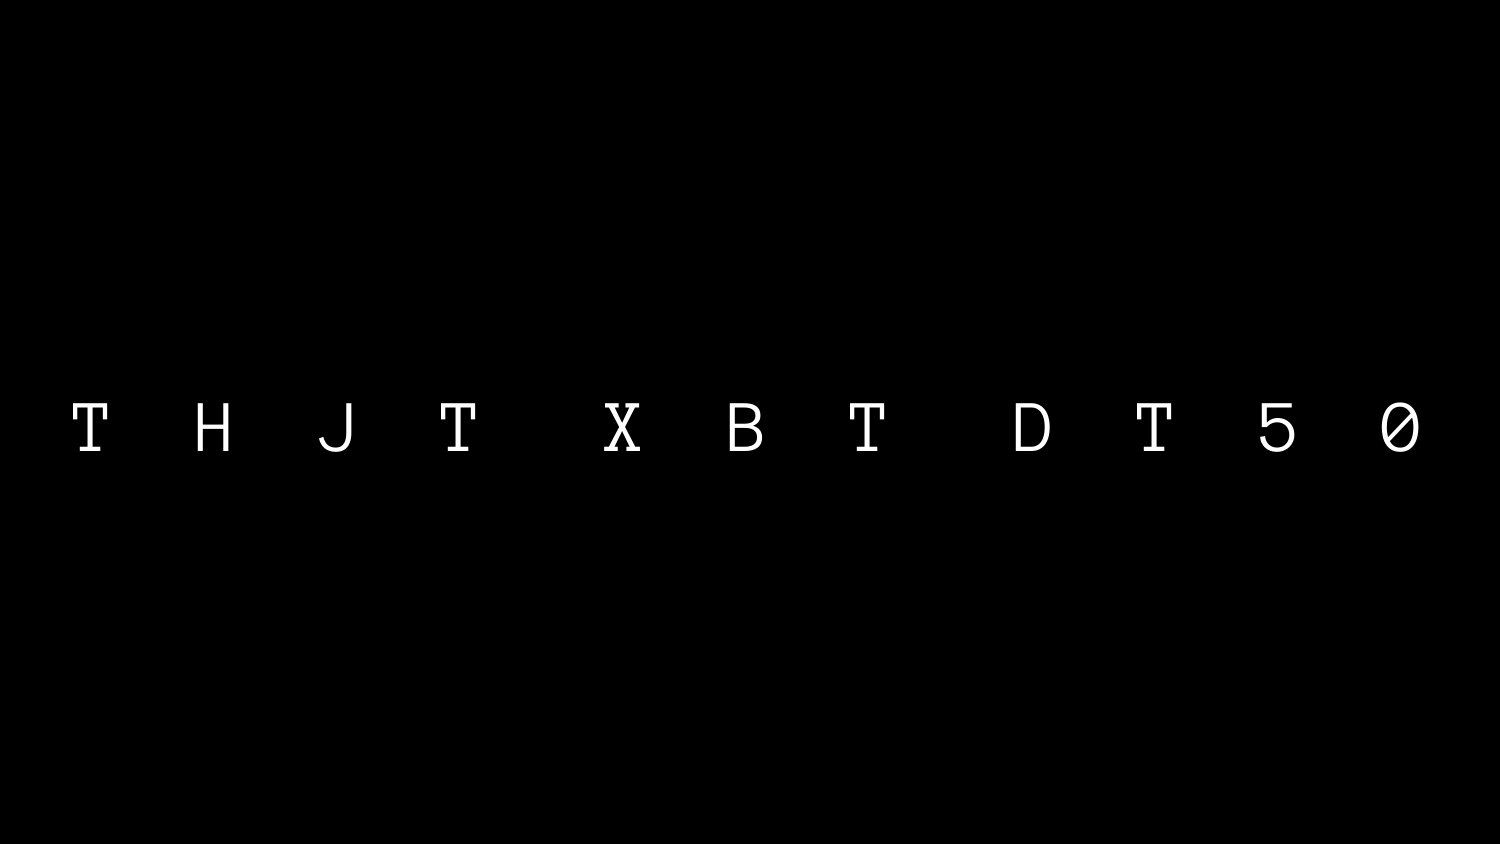

# T  H  J  T   X  B  T   D  T  5  0